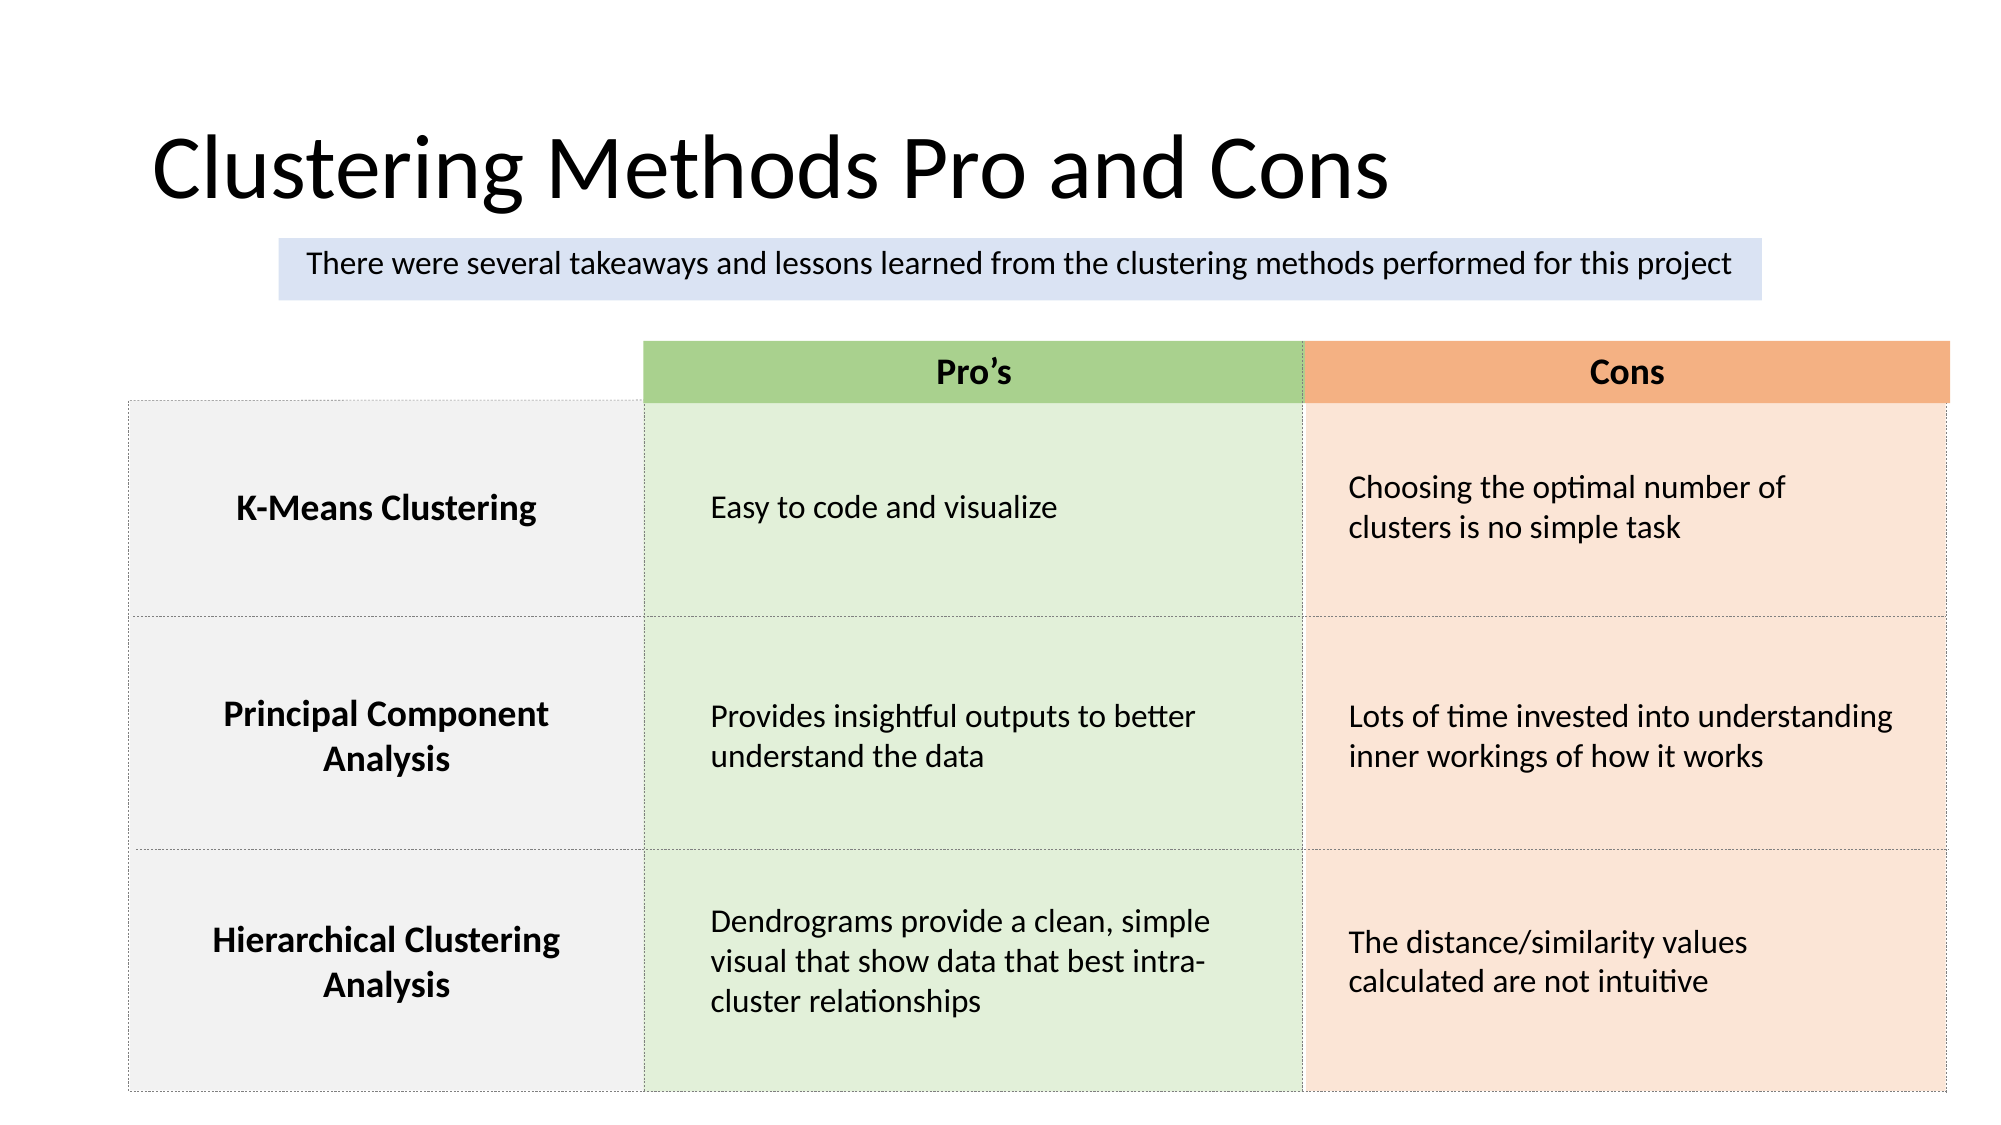

# Clustering Methods Pro and Cons
There were several takeaways and lessons learned from the clustering methods performed for this project
Pro’s
Cons

Choosing the optimal number of clusters is no simple task
K-Means Clustering
Easy to code and visualize
Principal Component Analysis
Provides insightful outputs to better understand the data
Lots of time invested into understanding inner workings of how it works
Dendrograms provide a clean, simple visual that show data that best intra-cluster relationships
Hierarchical Clustering Analysis
The distance/similarity values calculated are not intuitive